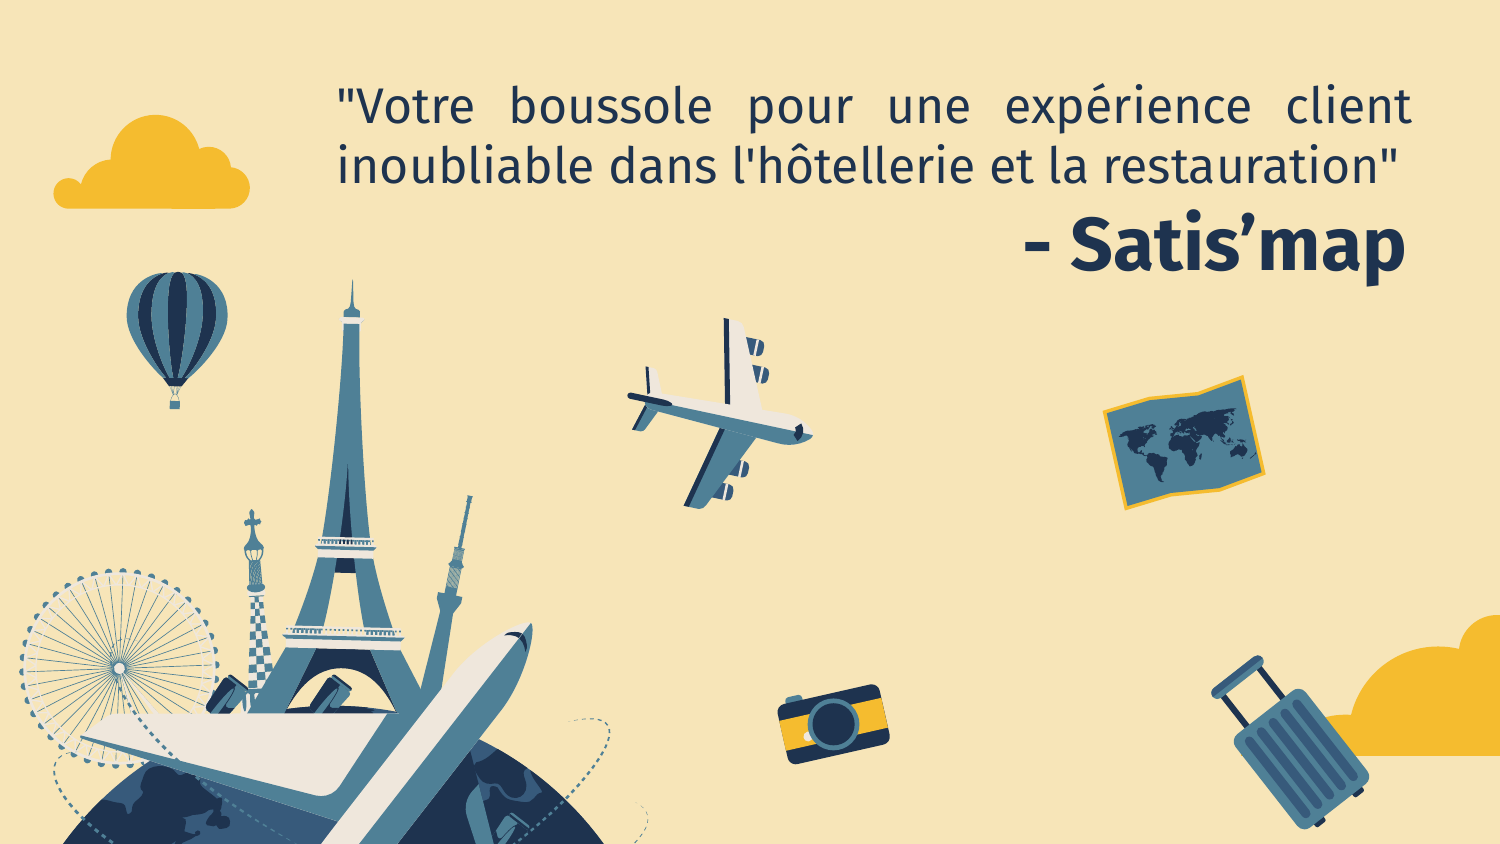

"Votre boussole pour une expérience client inoubliable dans l'hôtellerie et la restauration"

- Satis’map